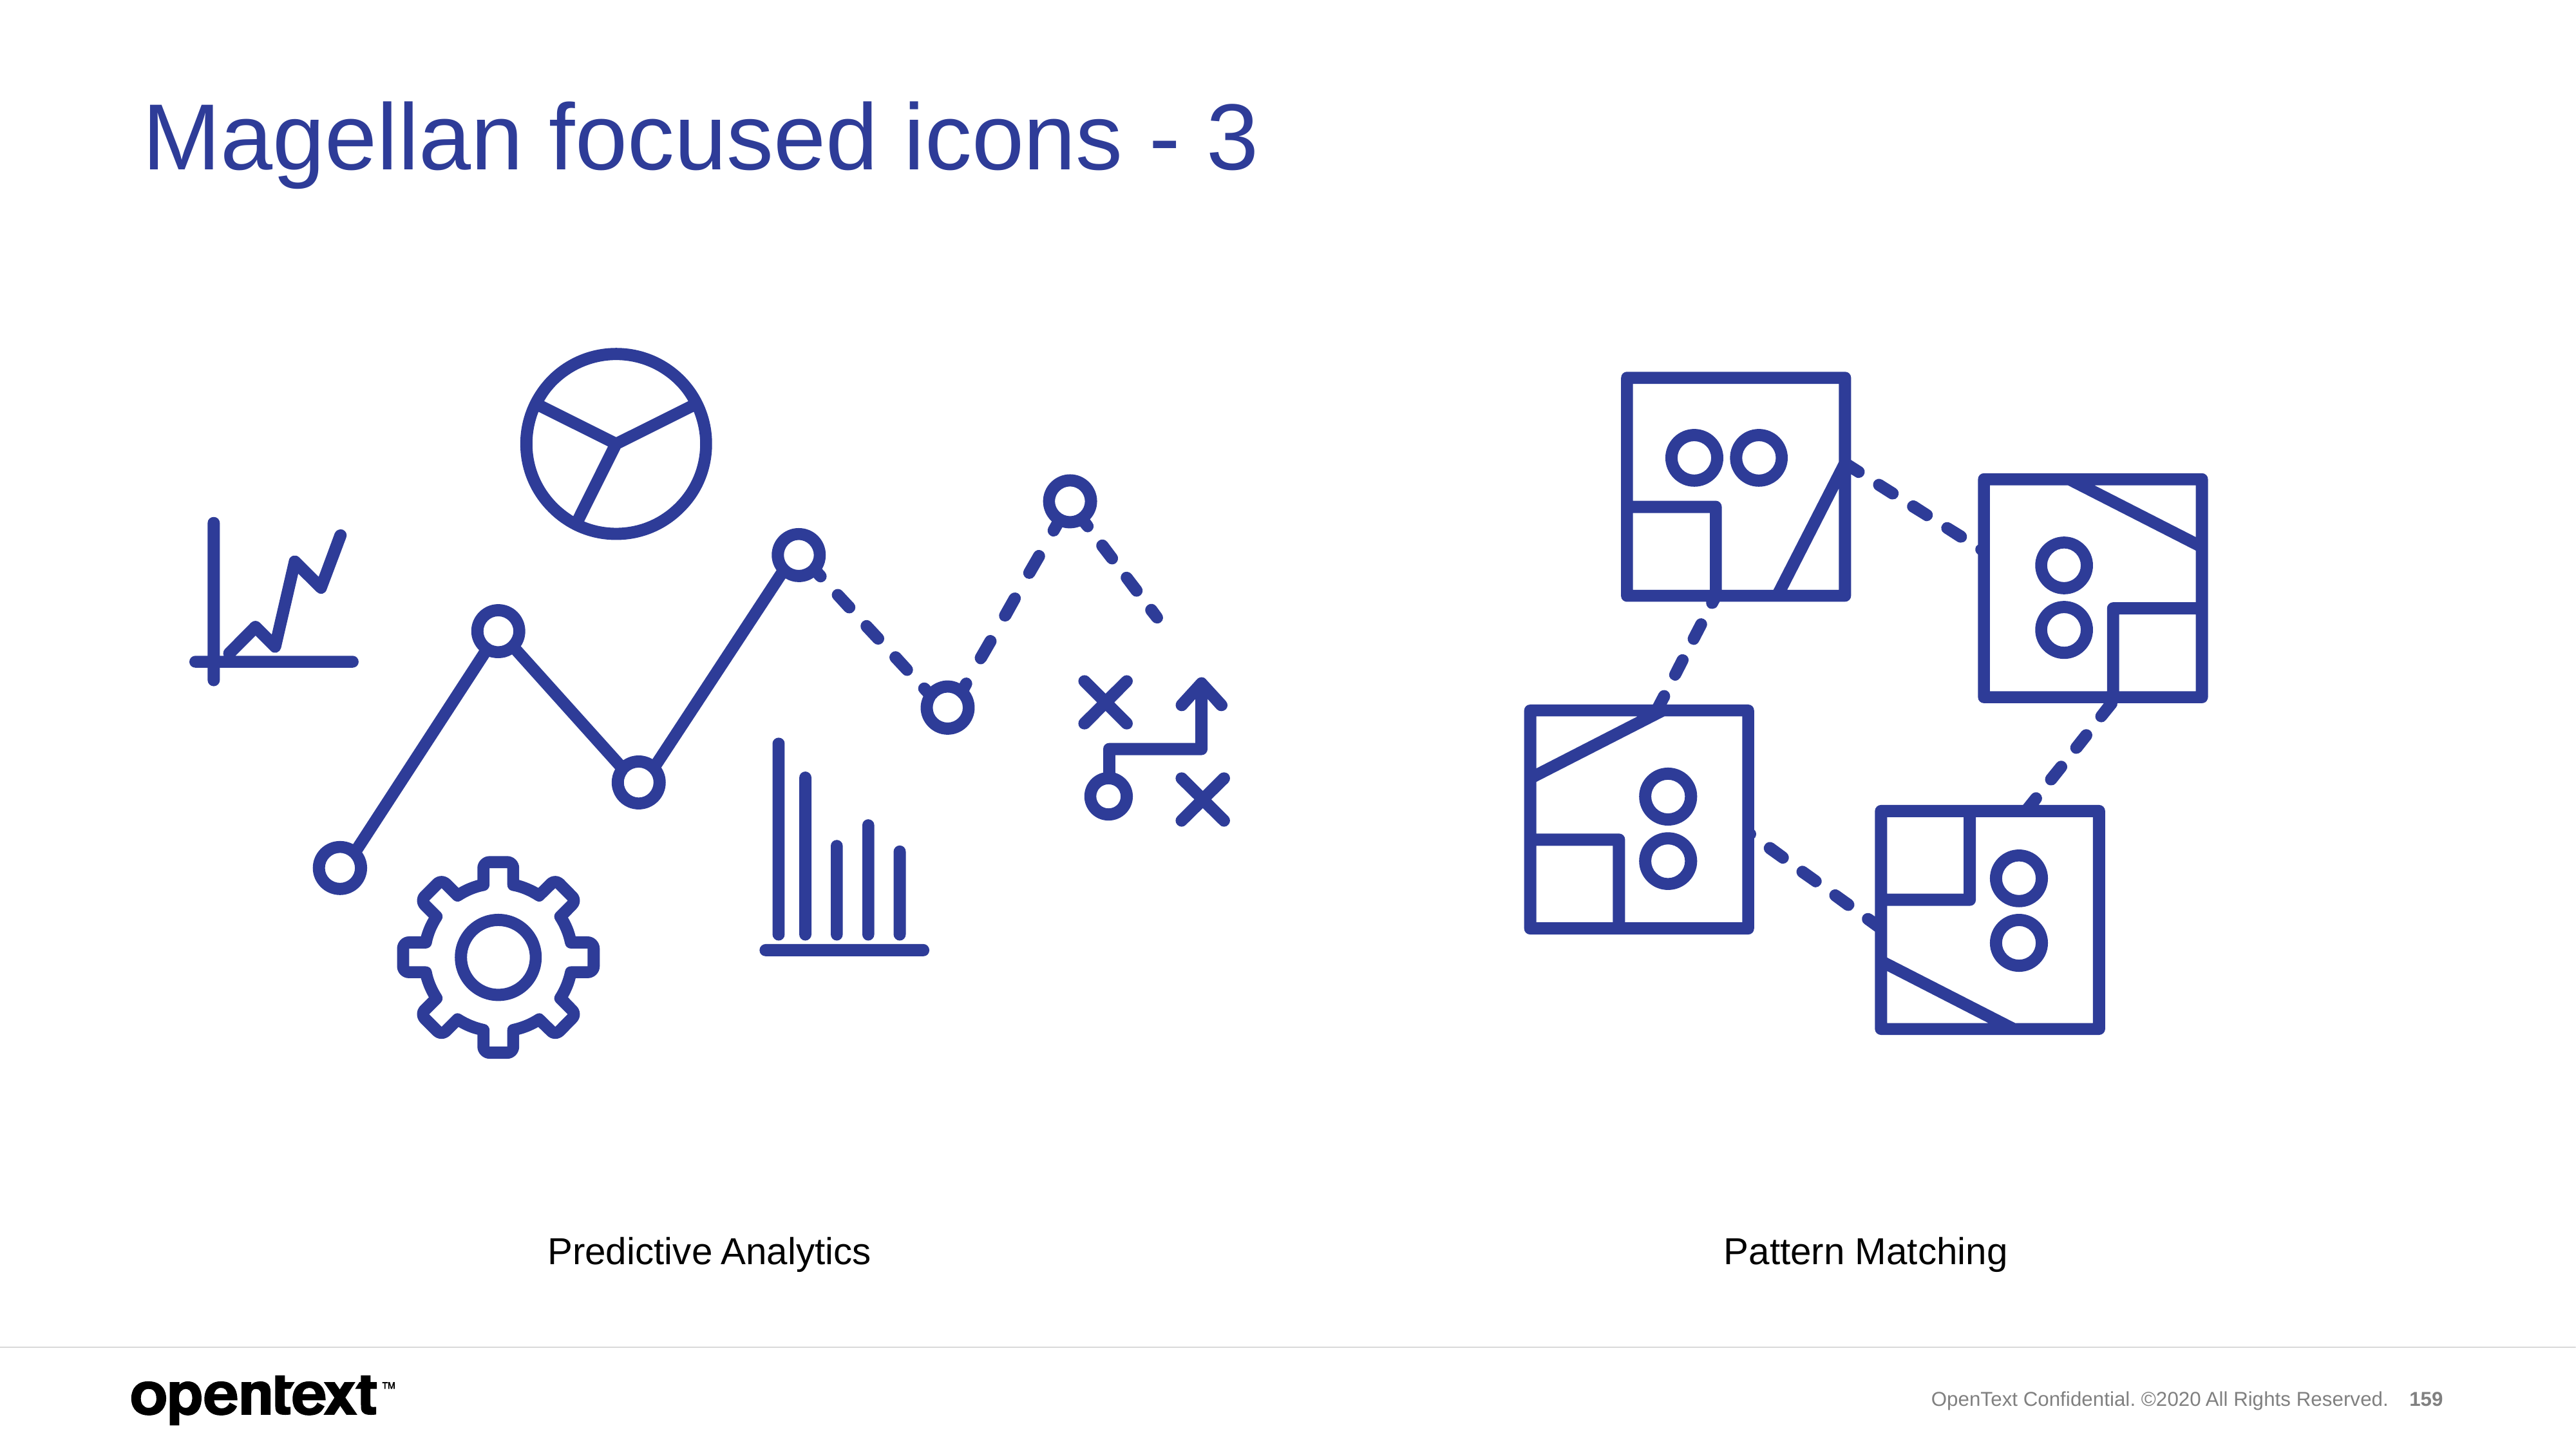

# Magellan focused icons - 3

Predictive Analytics
Pattern Matching